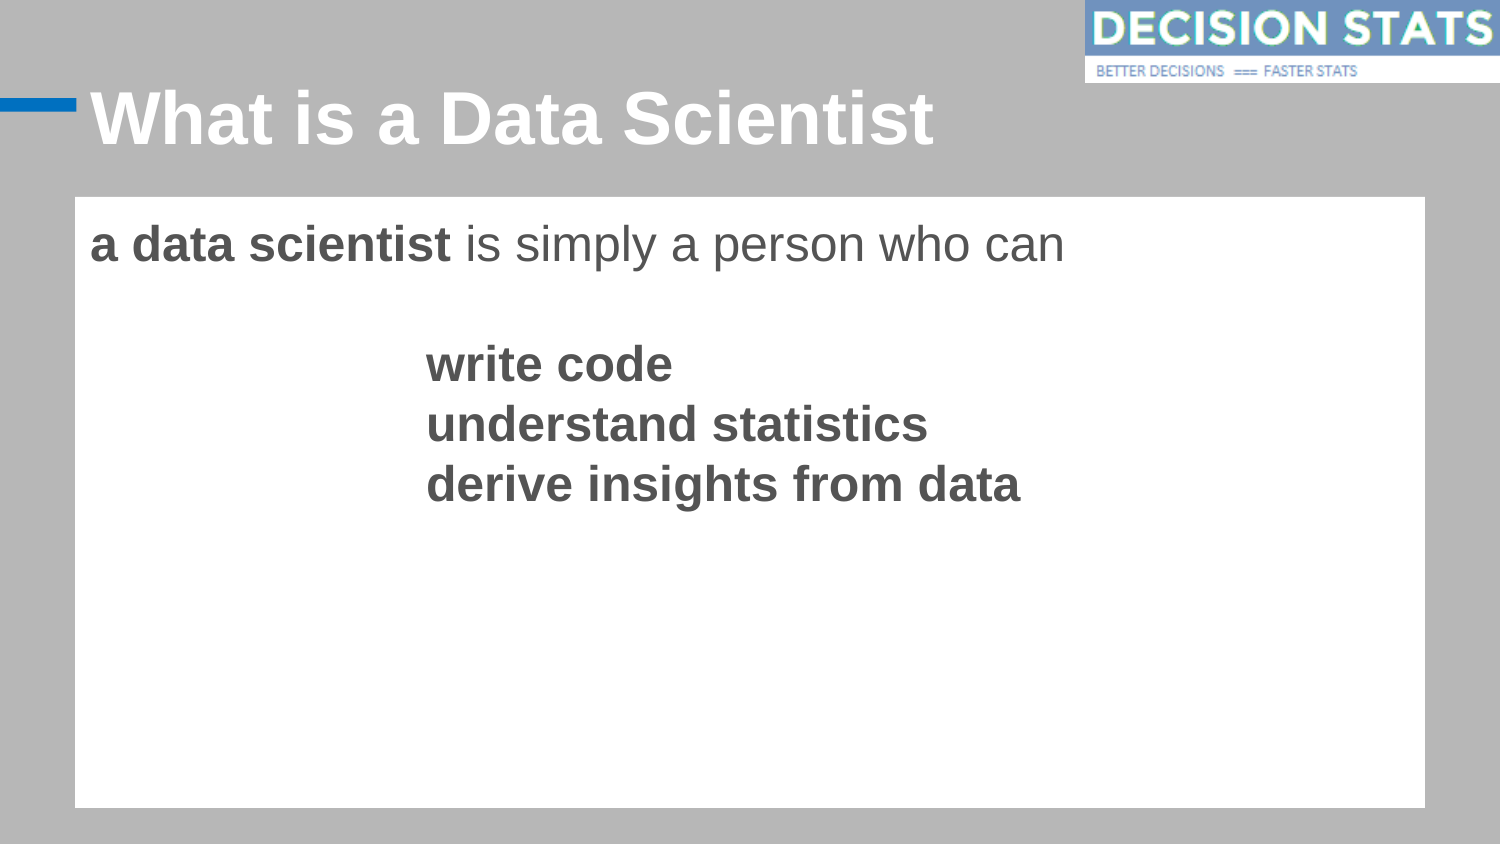

# What is a Data Scientist
a data scientist is simply a person who can

                        write code
                        understand statistics
                        derive insights from data